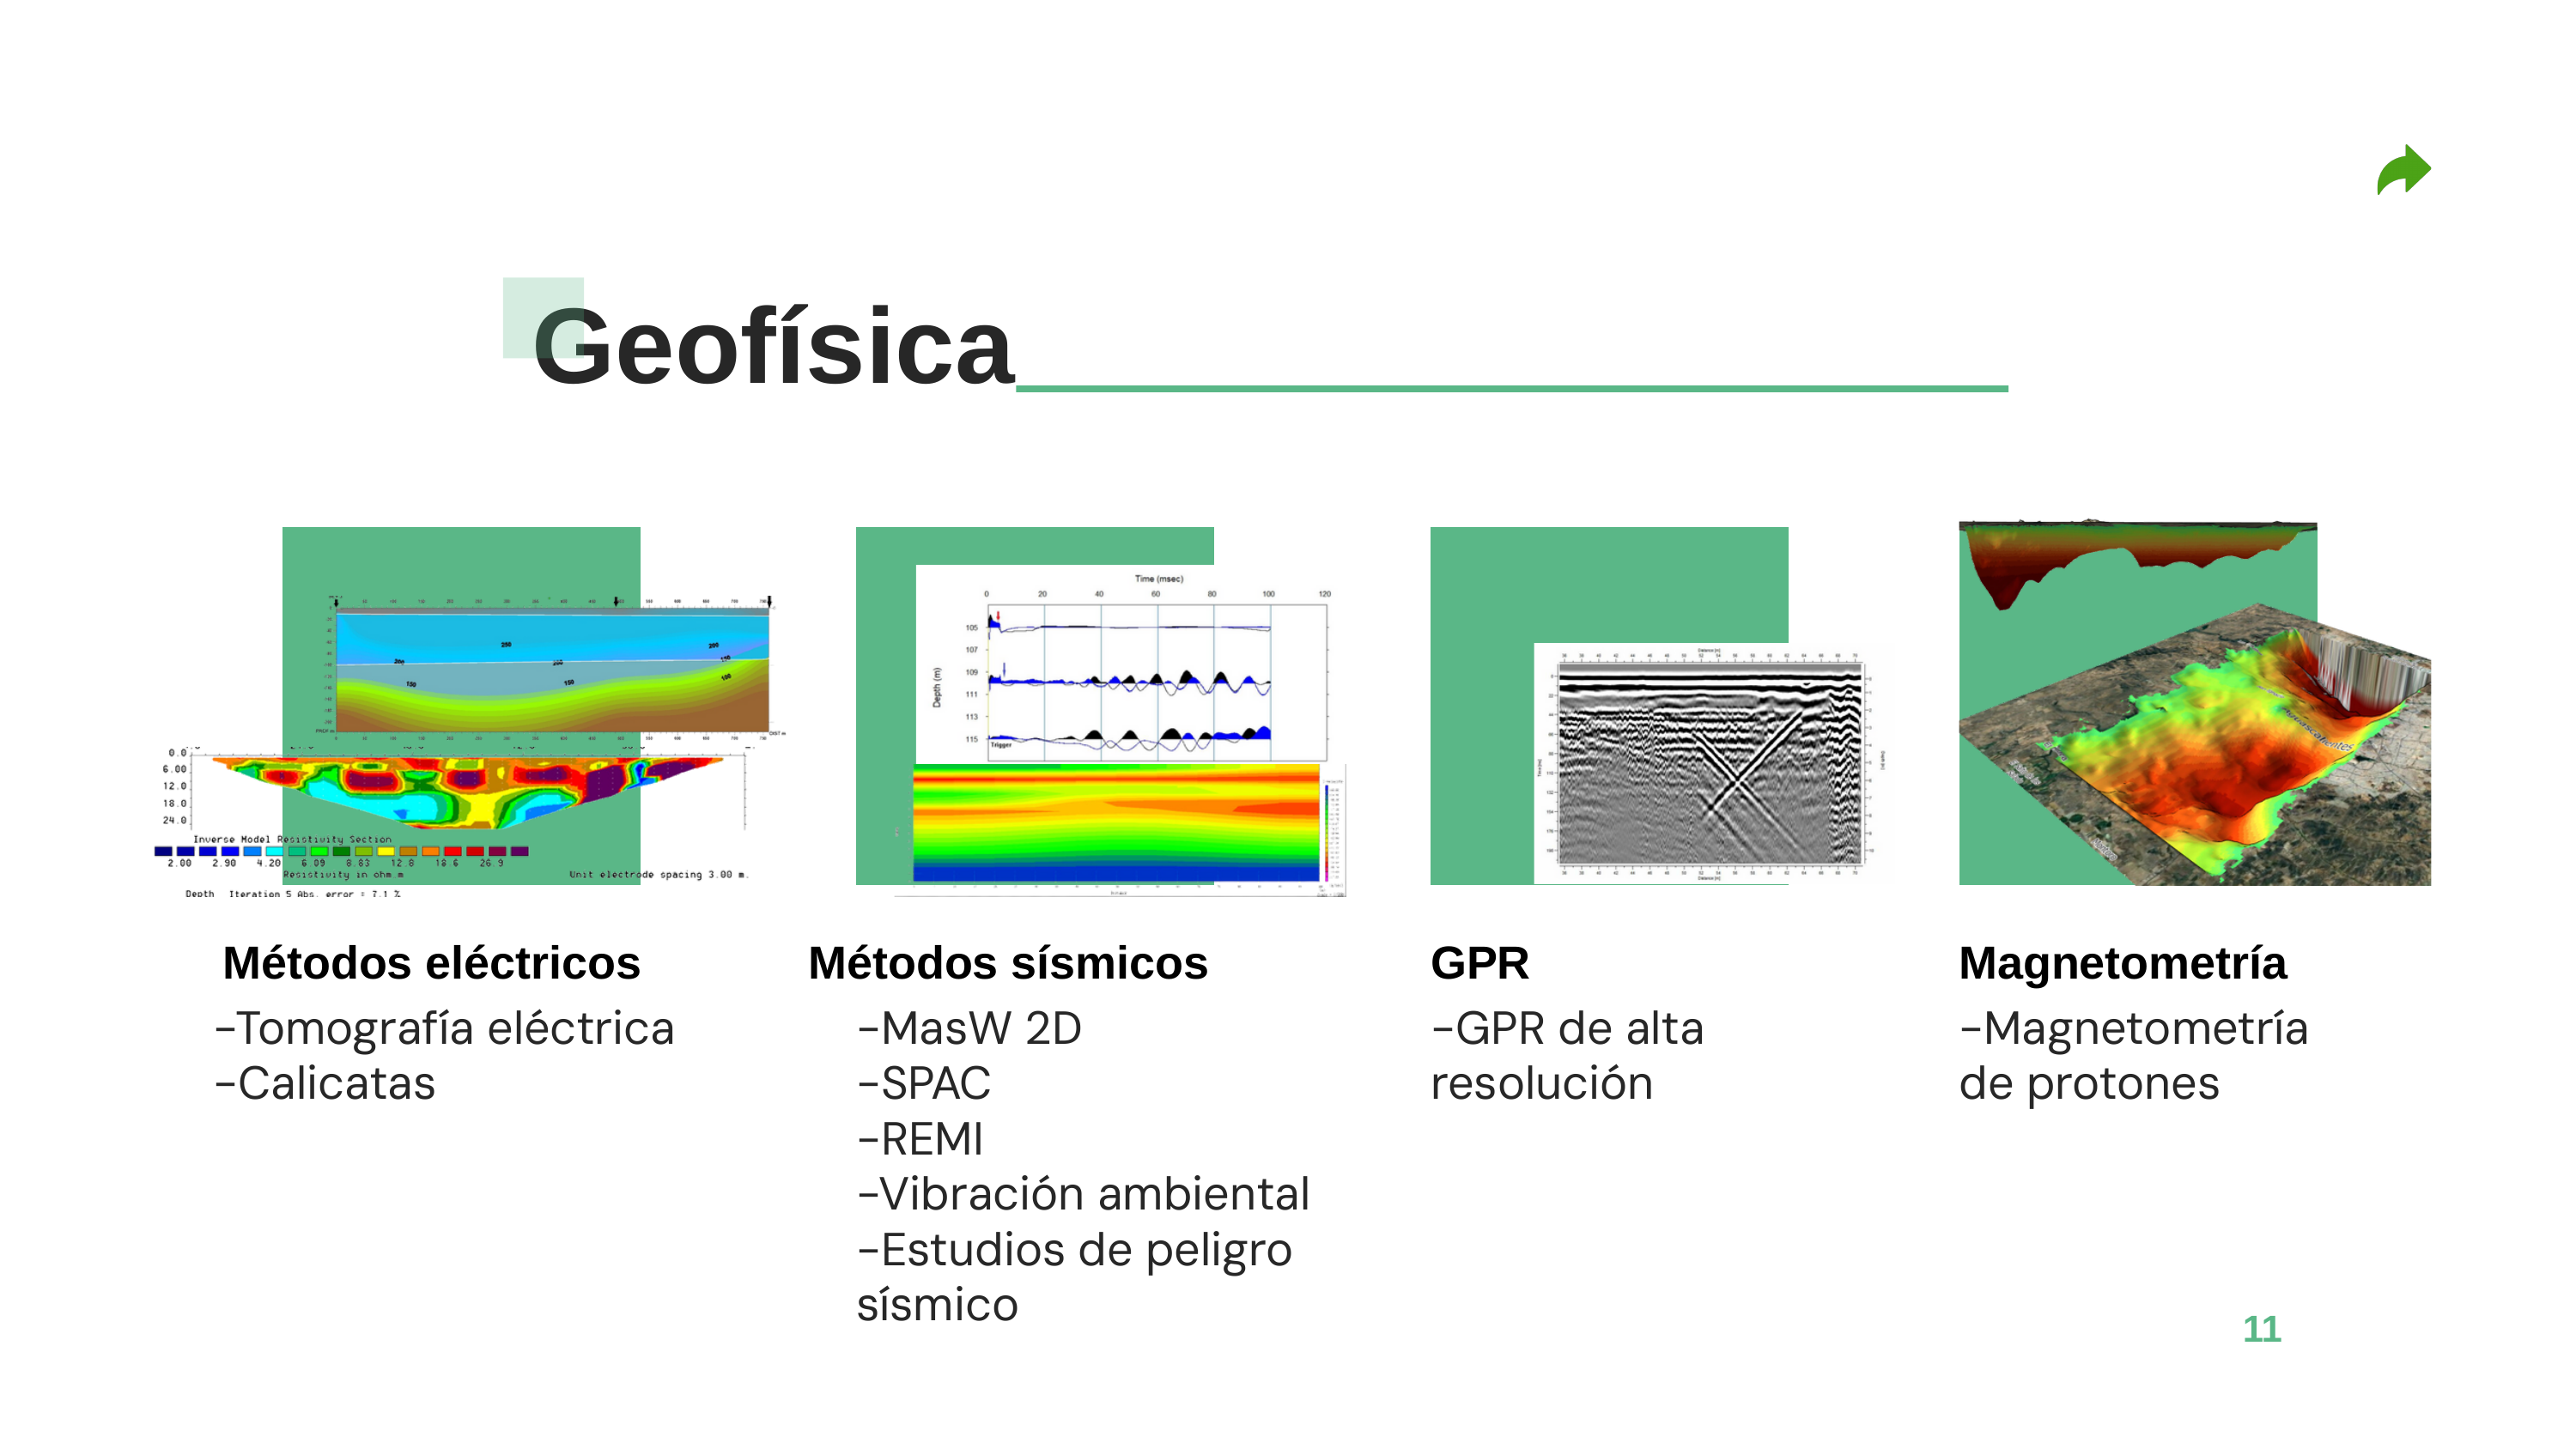

Geofísica

Métodos eléctricos
Métodos sísmicos
GPR
Magnetometría
-Tomografía eléctrica
-Calicatas
-MasW 2D
-SPAC
-REMI
-Vibración ambiental
-Estudios de peligro sísmico
-GPR de alta resolución

-Magnetometría de protones
11